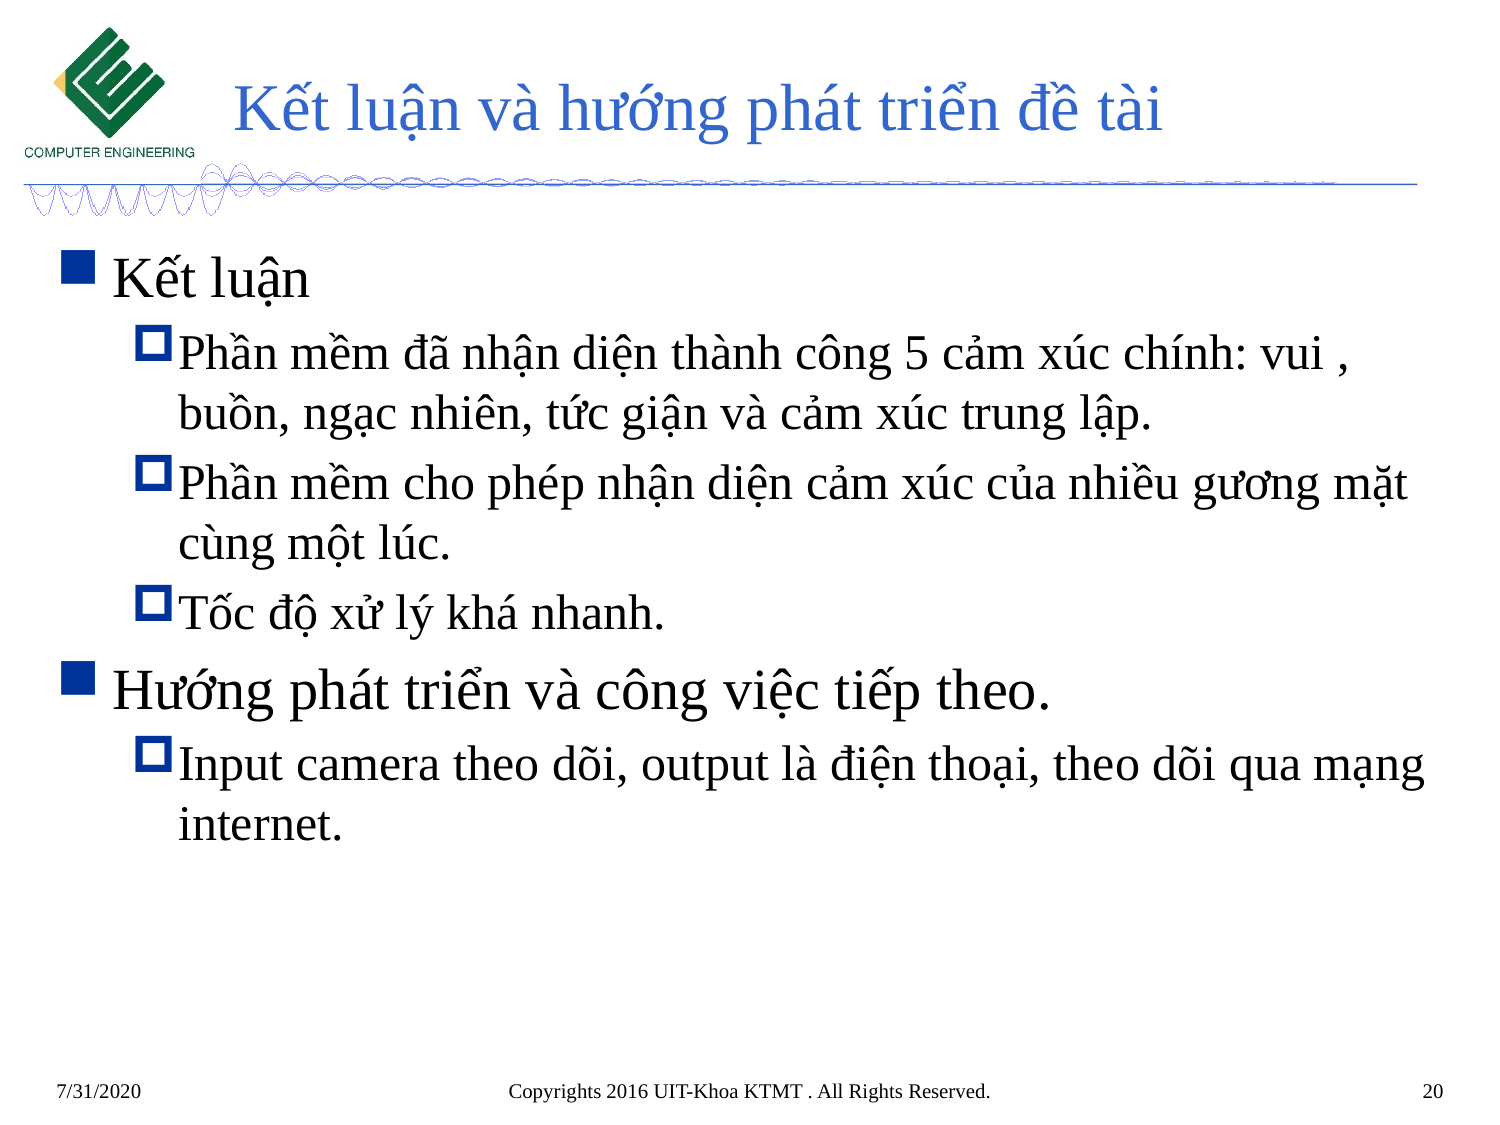

# Kết luận và hướng phát triển đề tài
Kết luận
Phần mềm đã nhận diện thành công 5 cảm xúc chính: vui , buồn, ngạc nhiên, tức giận và cảm xúc trung lập.
Phần mềm cho phép nhận diện cảm xúc của nhiều gương mặt cùng một lúc.
Tốc độ xử lý khá nhanh.
Hướng phát triển và công việc tiếp theo.
Input camera theo dõi, output là điện thoại, theo dõi qua mạng internet.
Copyrights 2016 UIT-Khoa KTMT . All Rights Reserved.
20
7/31/2020